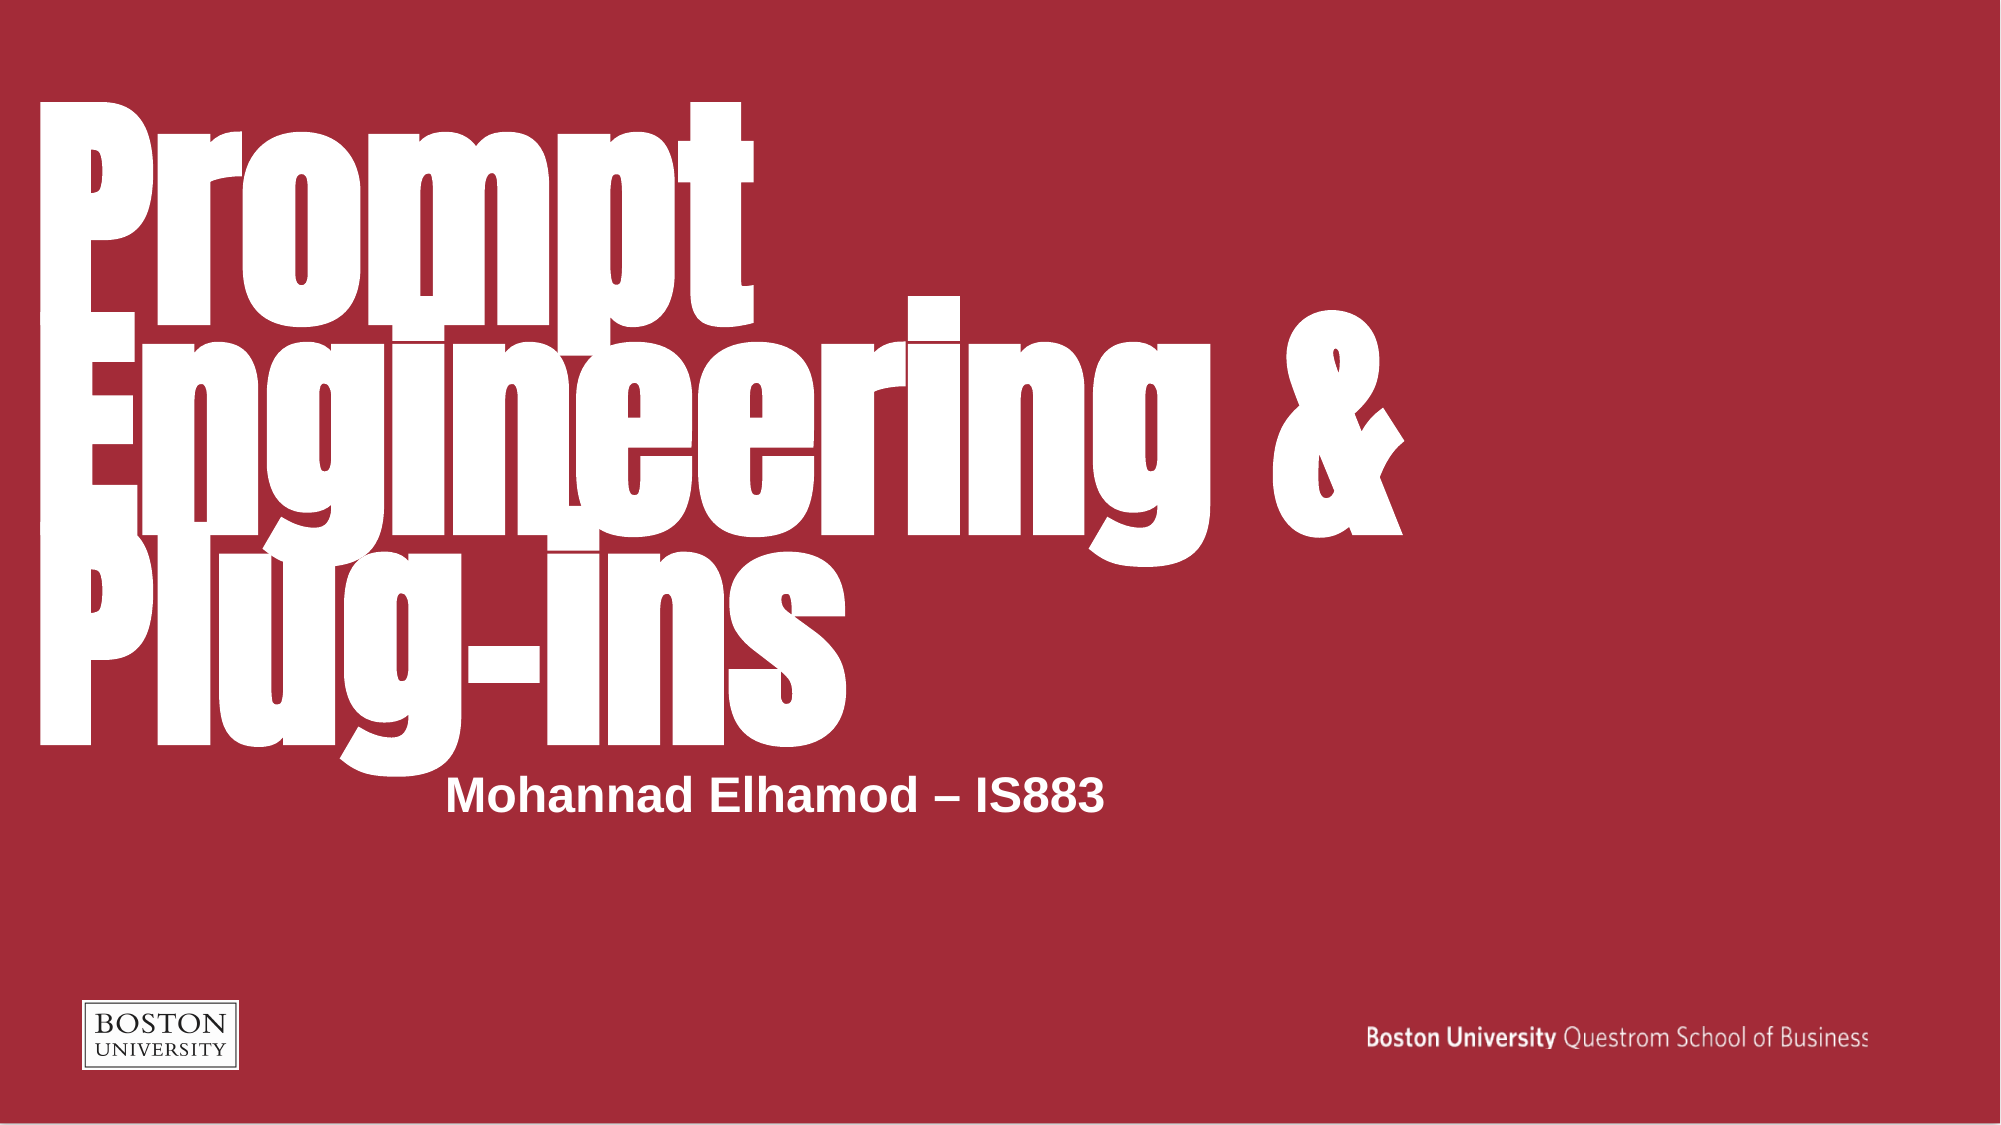

# Prompt Engineering & Plug-ins
Mohannad Elhamod – IS883